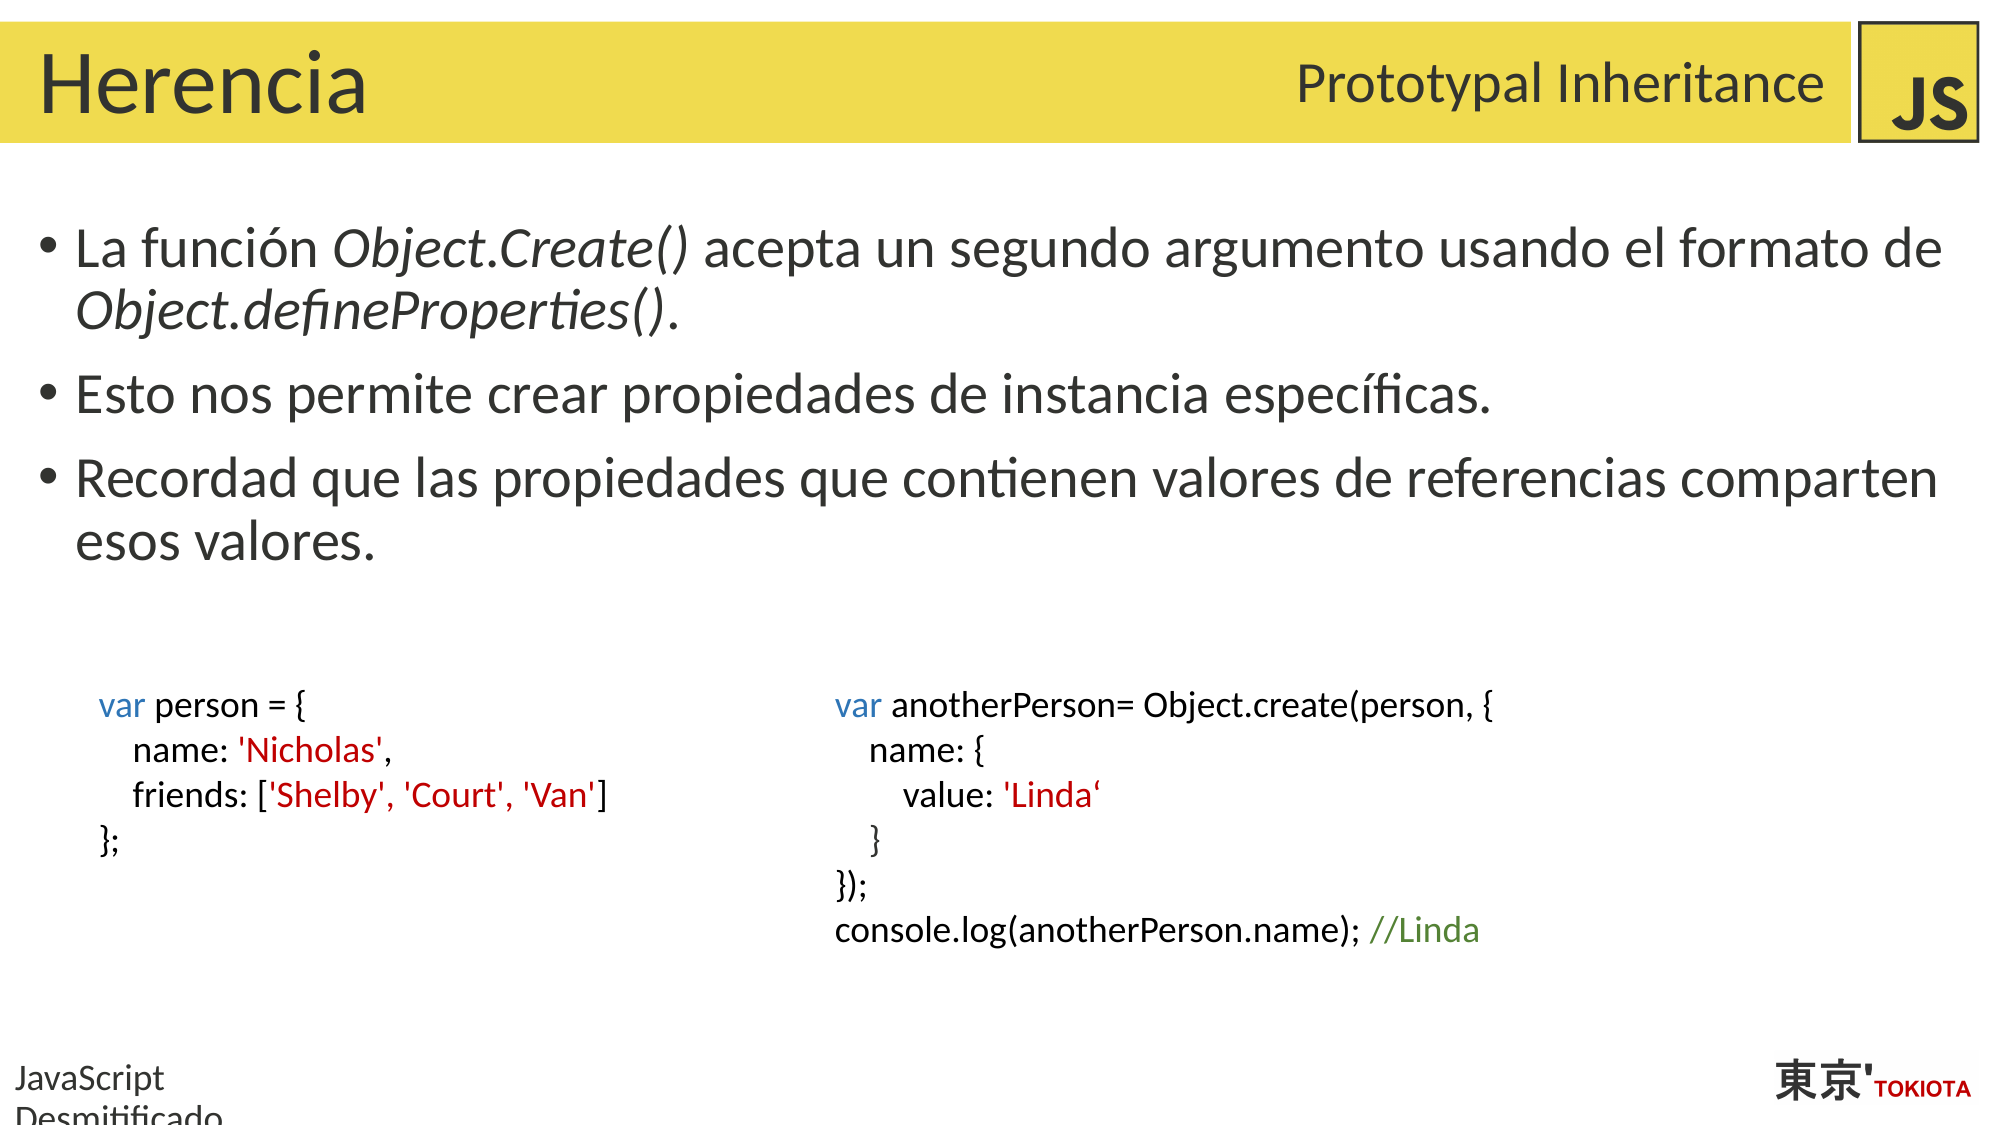

# Herencia
Prototypal Inheritance
La función Object.Create() acepta un segundo argumento usando el formato de Object.defineProperties().
Esto nos permite crear propiedades de instancia específicas.
Recordad que las propiedades que contienen valores de referencias comparten esos valores.

var person = {
    name: 'Nicholas',
    friends: ['Shelby', 'Court', 'Van']
};

var anotherPerson= Object.create(person, {
    name: {
        value: 'Linda‘
    }
});
console.log(anotherPerson.name); //Linda